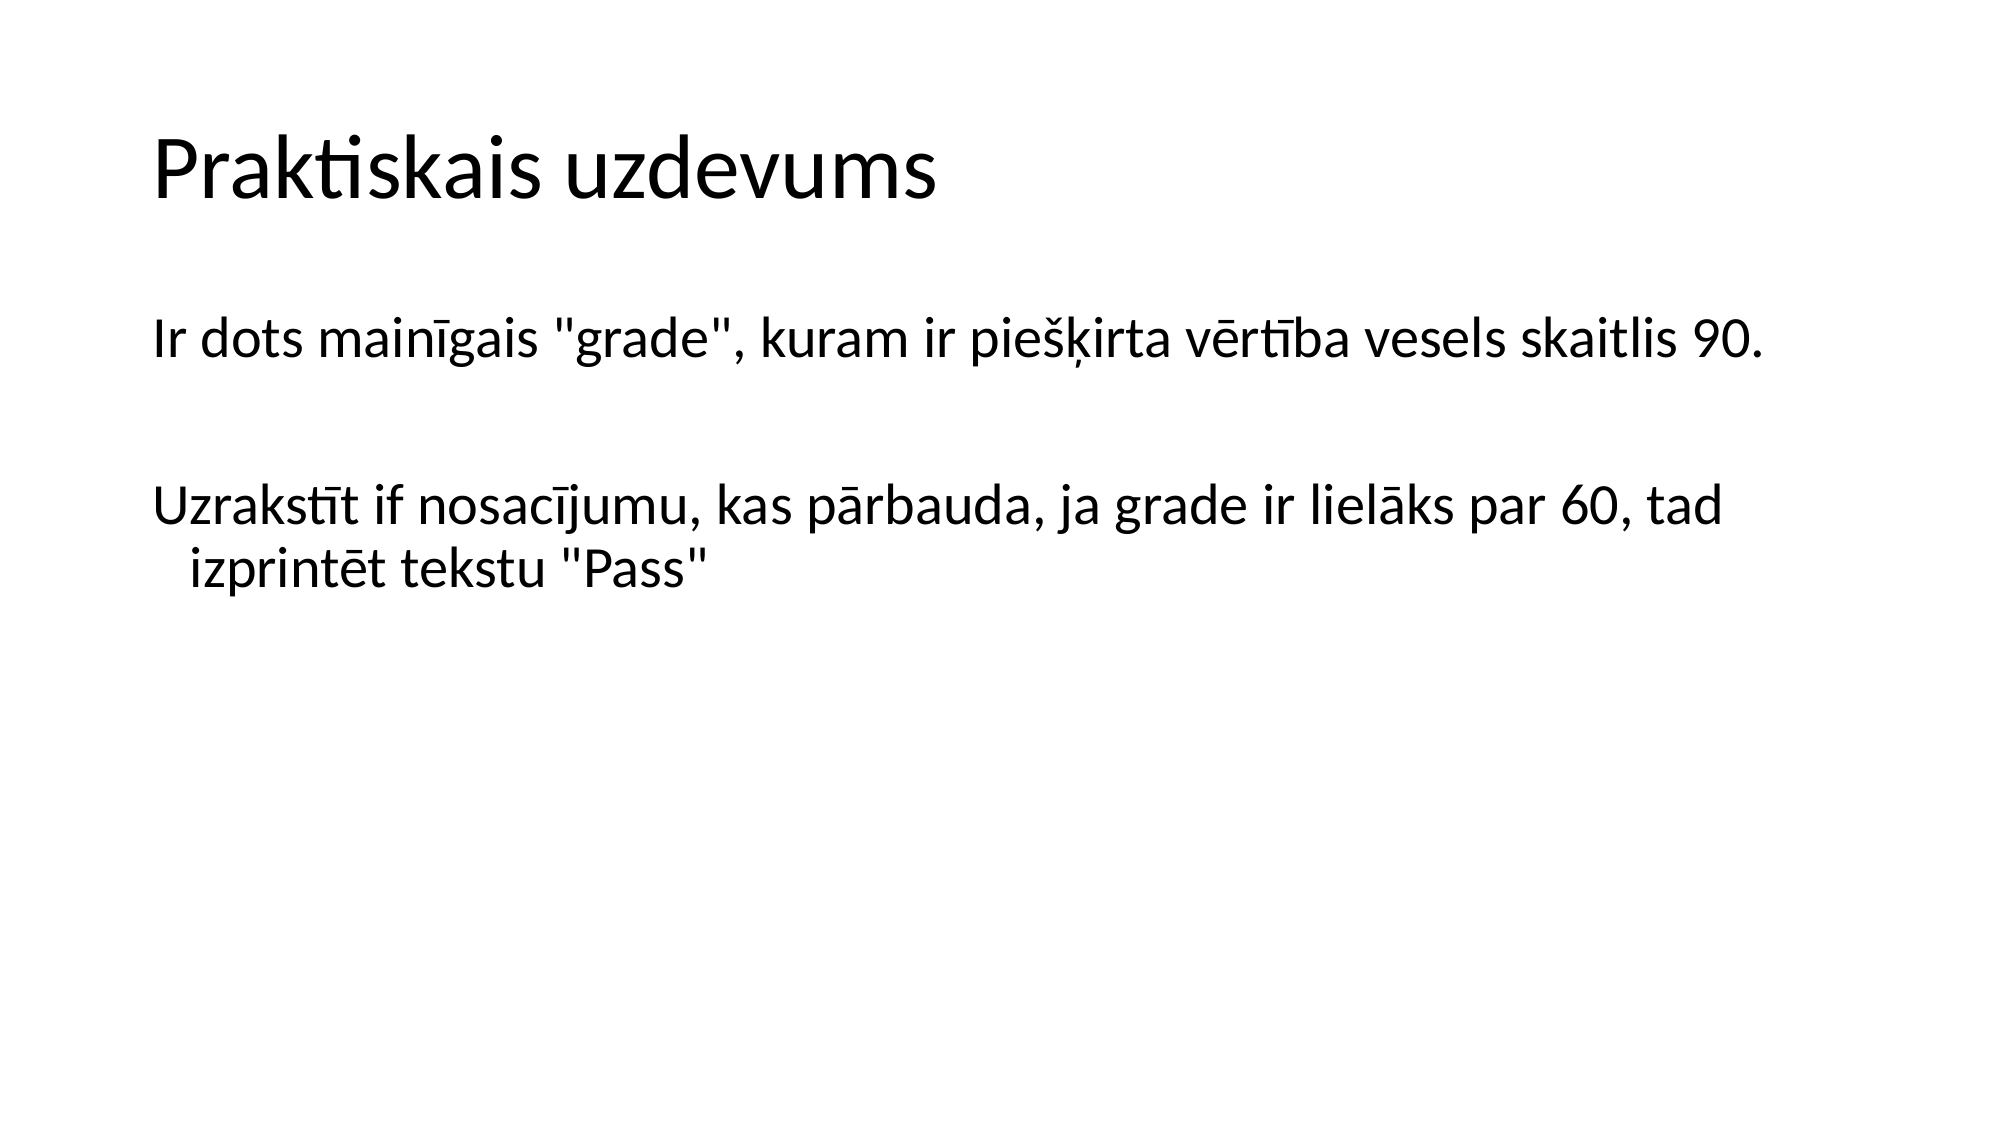

# Praktiskais uzdevums
Ir dots mainīgais "grade", kuram ir piešķirta vērtība vesels skaitlis 90.

Uzrakstīt if nosacījumu, kas pārbauda, ja grade ir lielāks par 60, tad izprintēt tekstu "Pass"